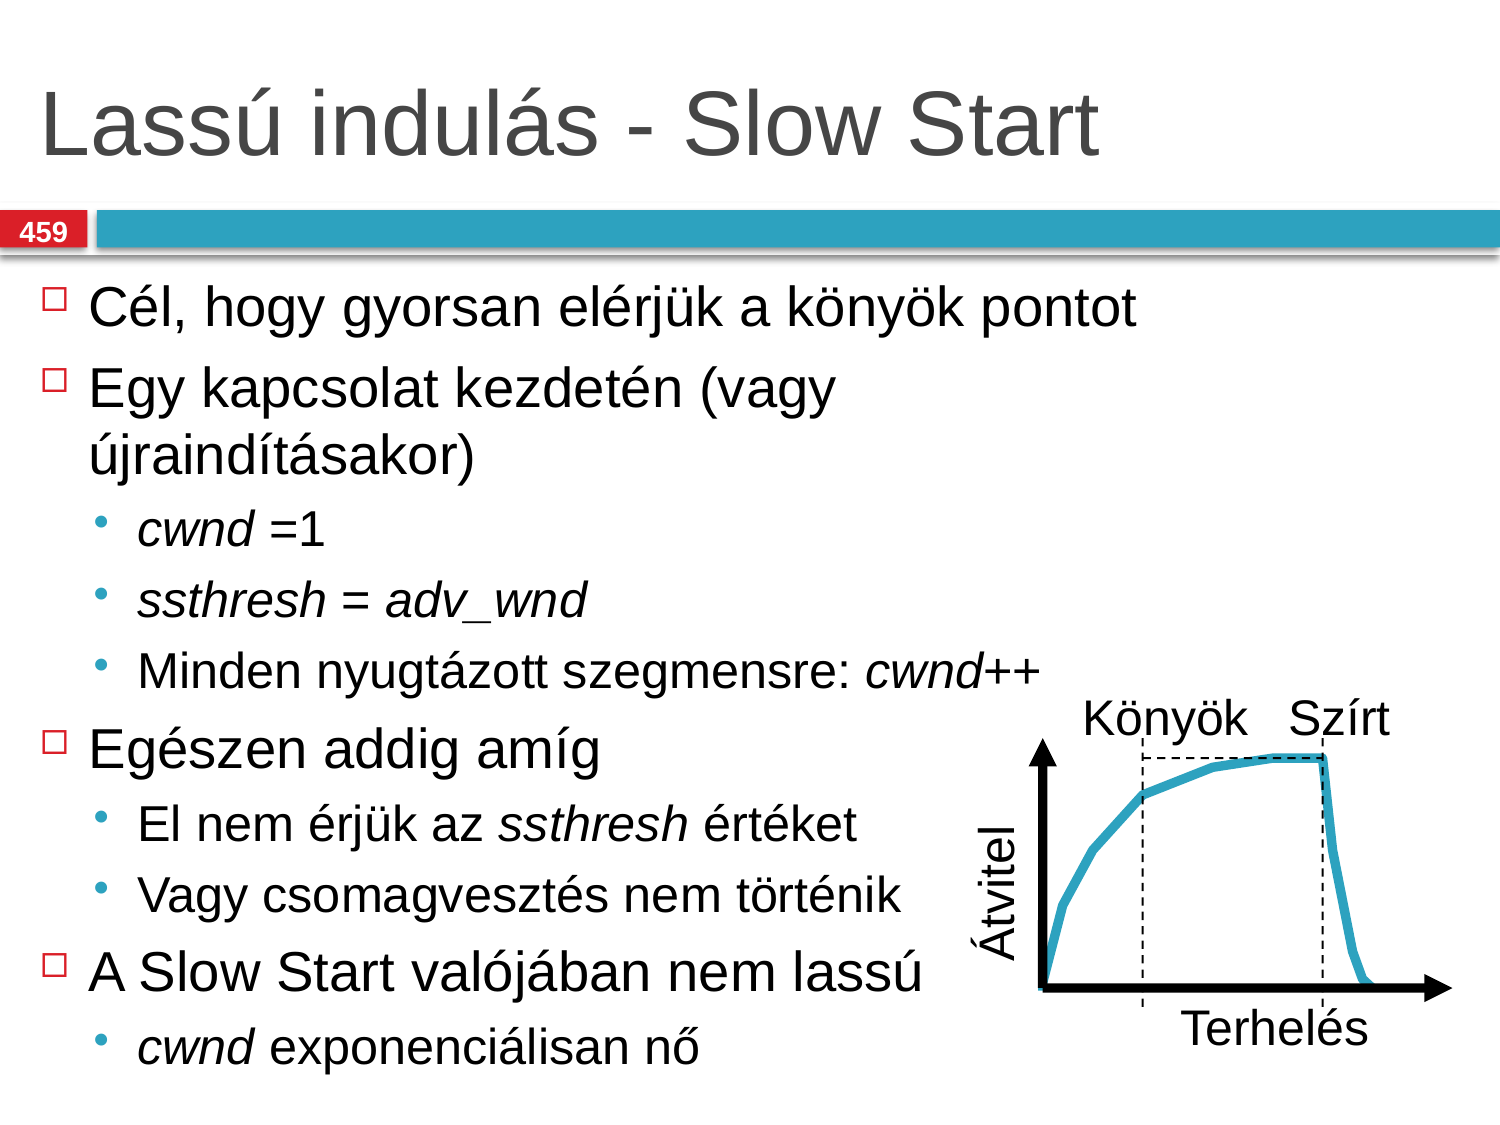

# Lassú indulás - Slow Start
459
Cél, hogy gyorsan elérjük a könyök pontot
Egy kapcsolat kezdetén (vagy újraindításakor)
cwnd =1
ssthresh = adv_wnd
Minden nyugtázott szegmensre: cwnd++
Egészen addig amíg
El nem érjük az ssthresh értéket
Vagy csomagvesztés nem történik
A Slow Start valójában nem lassú
cwnd exponenciálisan nő
Könyök
Szírt

Átvitel

Terhelés